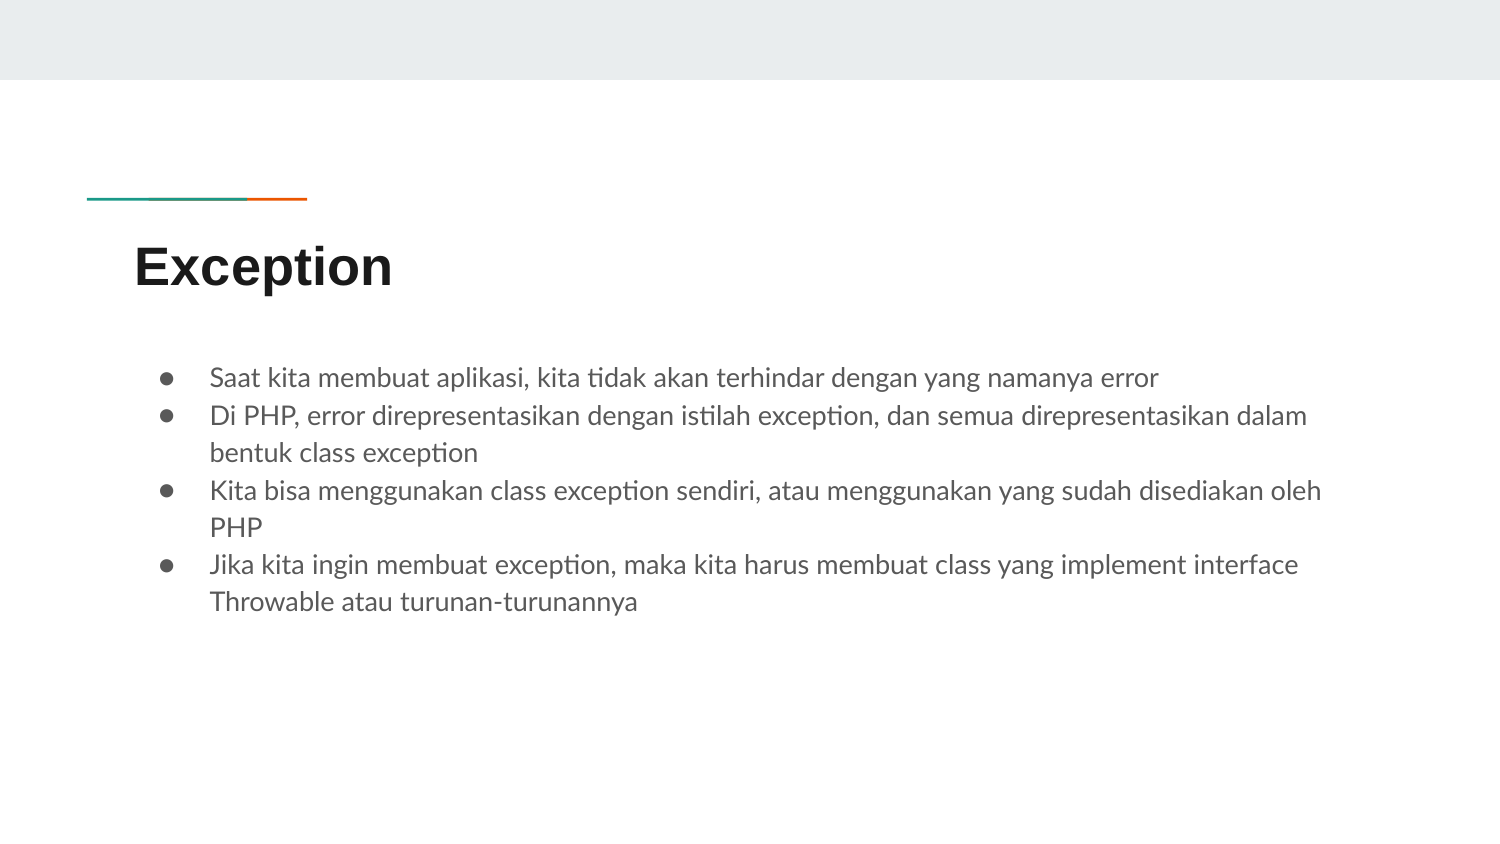

# Exception
Saat kita membuat aplikasi, kita tidak akan terhindar dengan yang namanya error
Di PHP, error direpresentasikan dengan istilah exception, dan semua direpresentasikan dalam bentuk class exception
Kita bisa menggunakan class exception sendiri, atau menggunakan yang sudah disediakan oleh PHP
Jika kita ingin membuat exception, maka kita harus membuat class yang implement interface Throwable atau turunan-turunannya